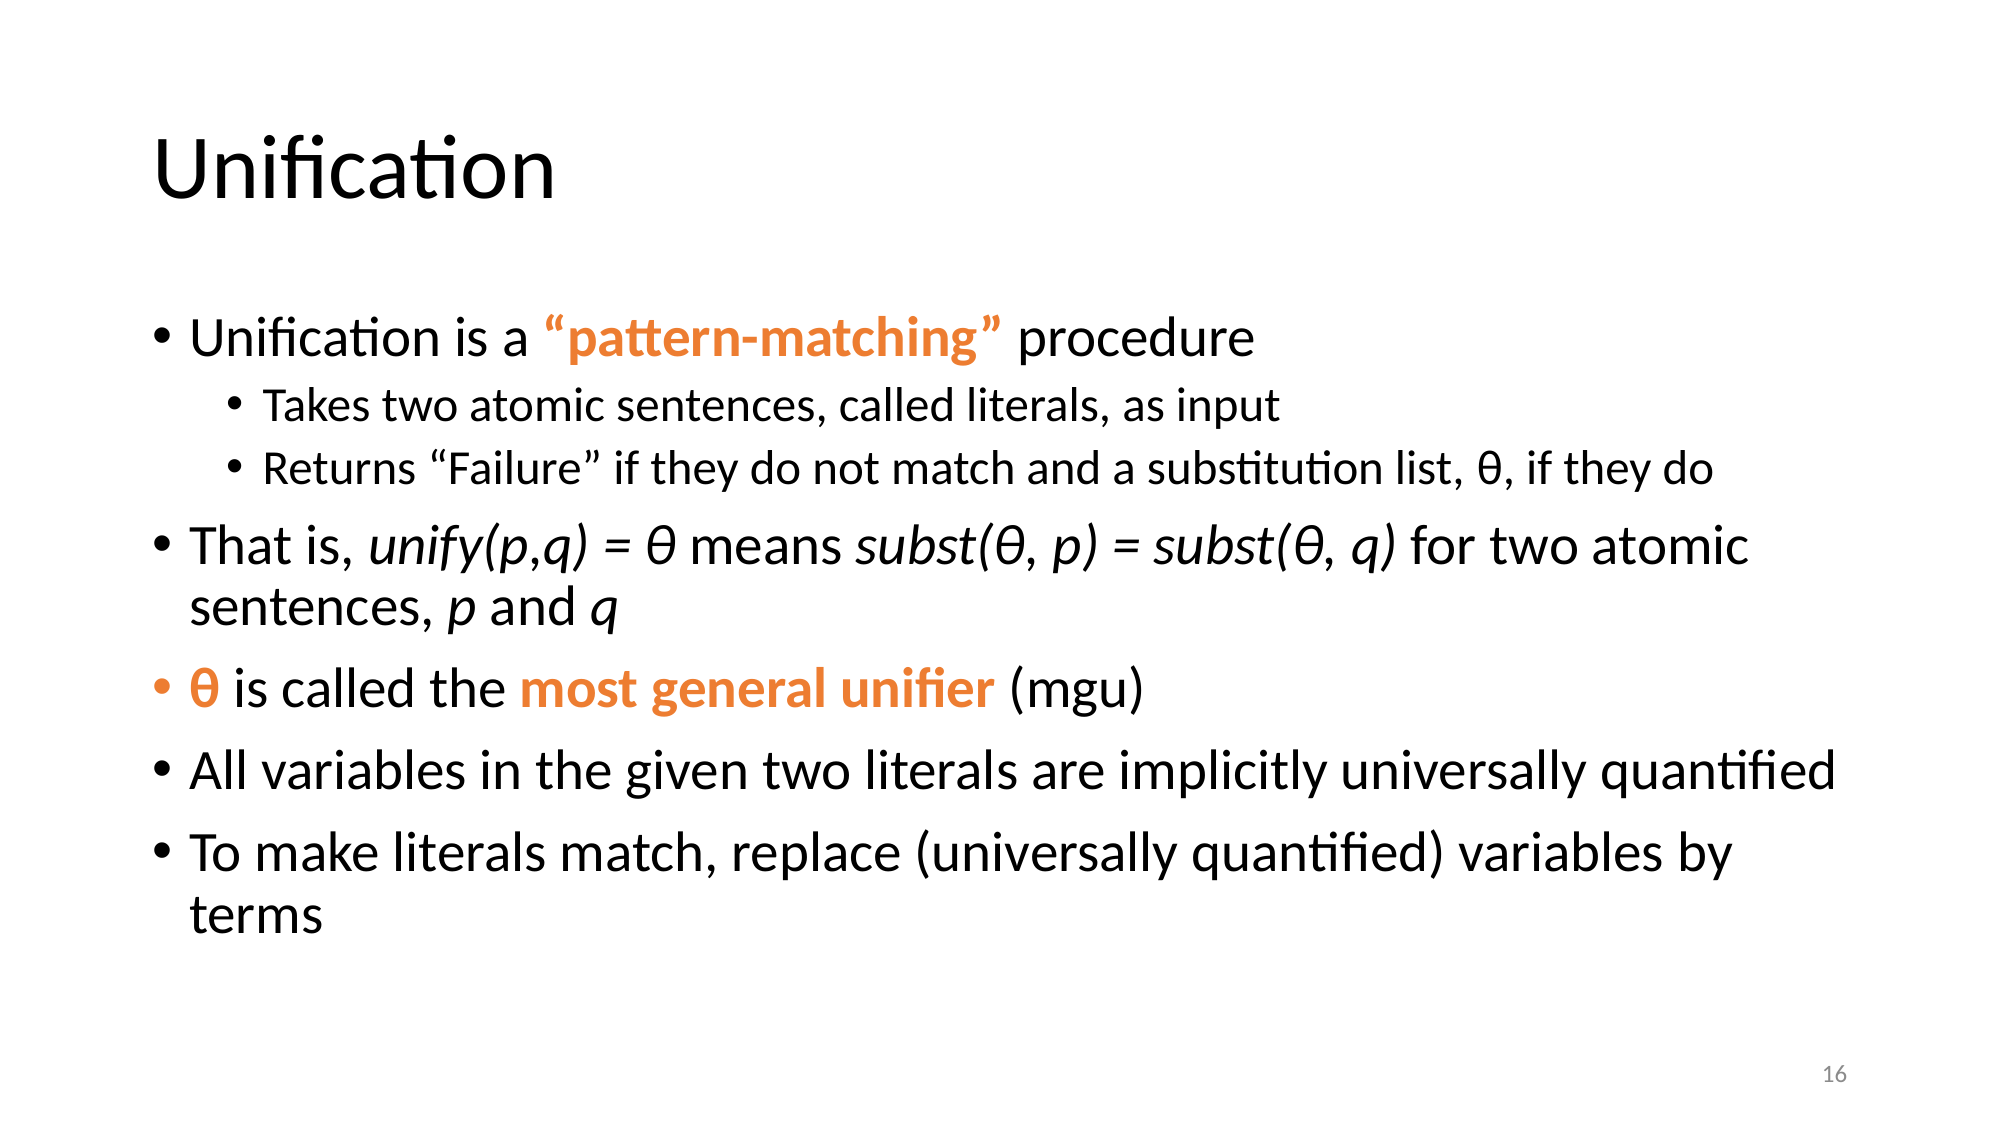

# Unification
Unification is a “pattern-matching” procedure
Takes two atomic sentences, called literals, as input
Returns “Failure” if they do not match and a substitution list, θ, if they do
That is, unify(p,q) = θ means subst(θ, p) = subst(θ, q) for two atomic sentences, p and q
θ is called the most general unifier (mgu)
All variables in the given two literals are implicitly universally quantified
To make literals match, replace (universally quantified) variables by terms
16